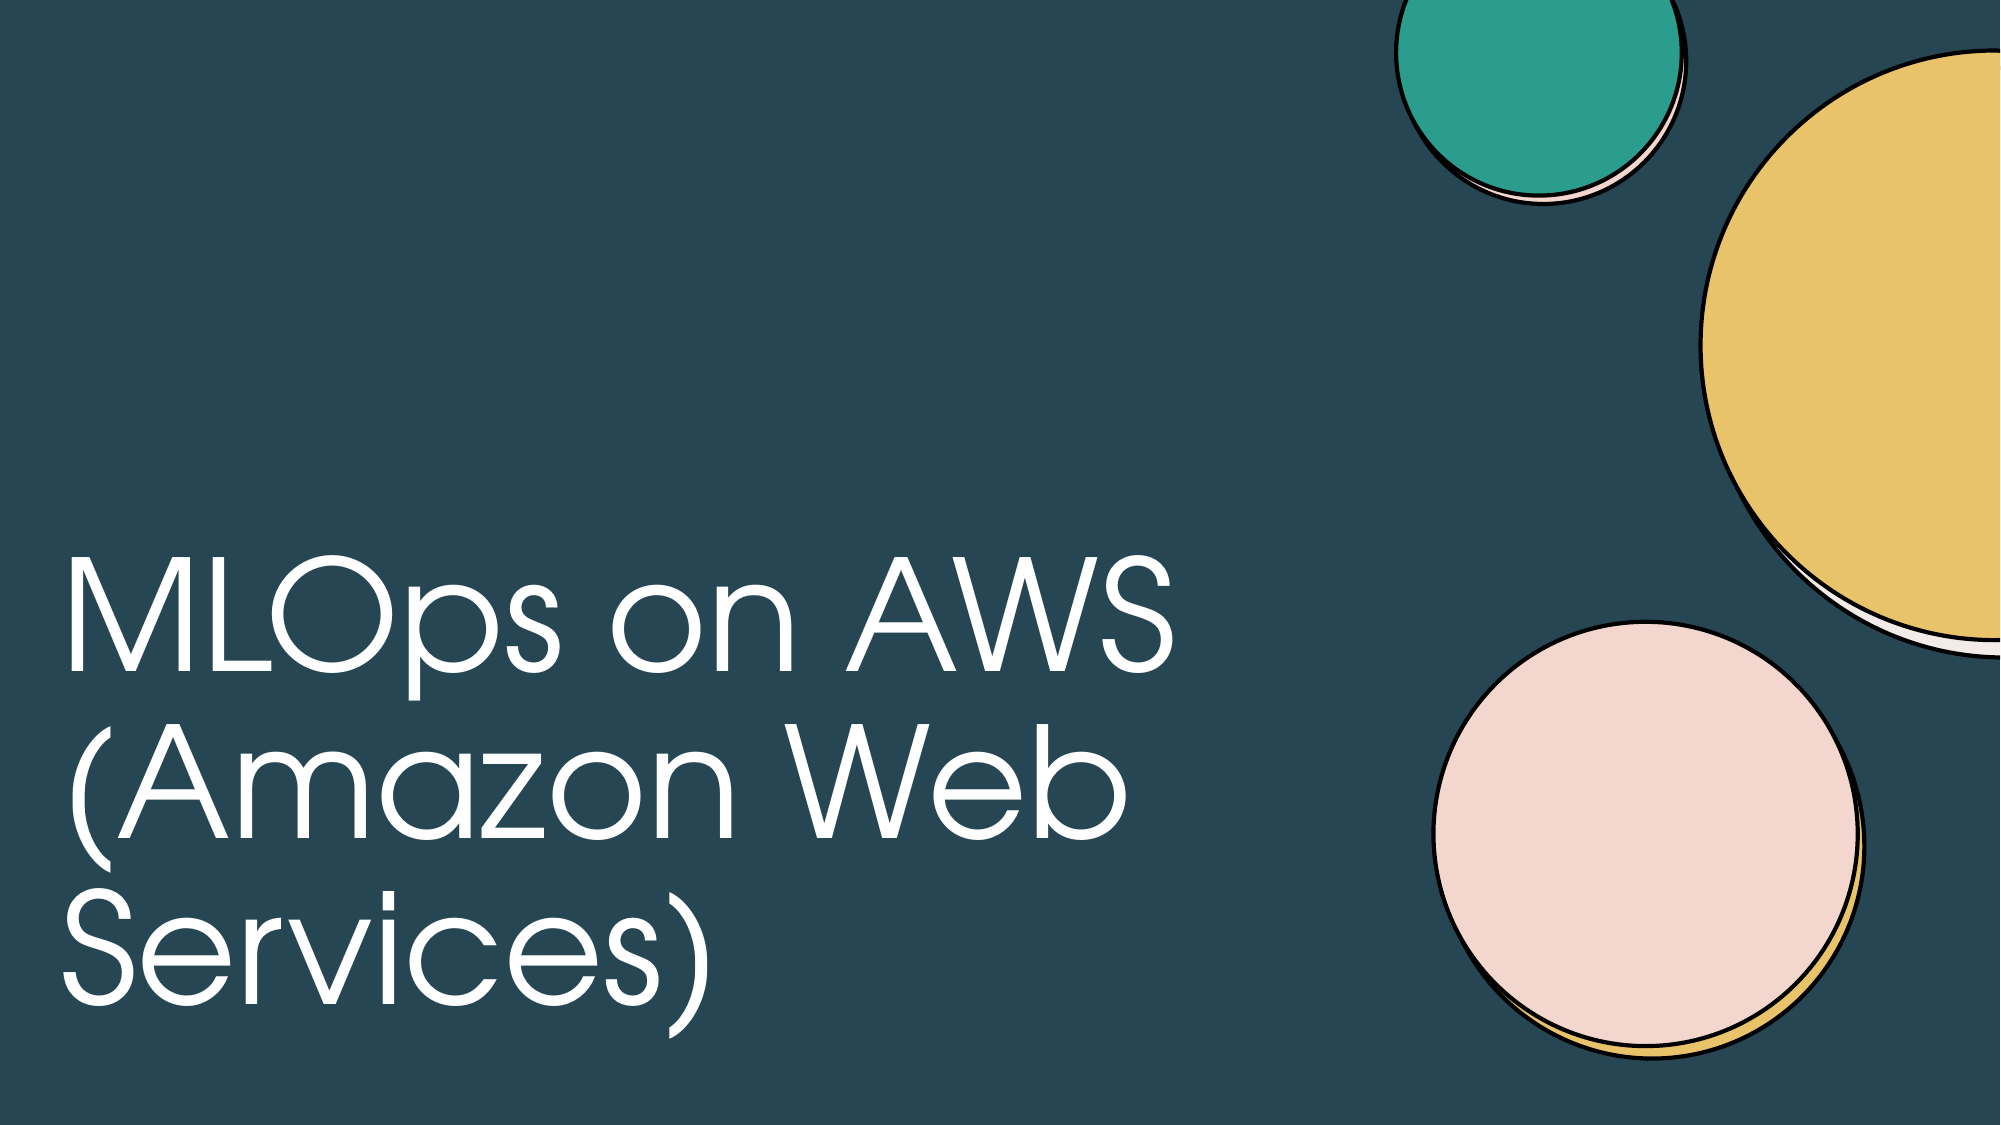

# MLOps on AWS (Amazon Web Services)